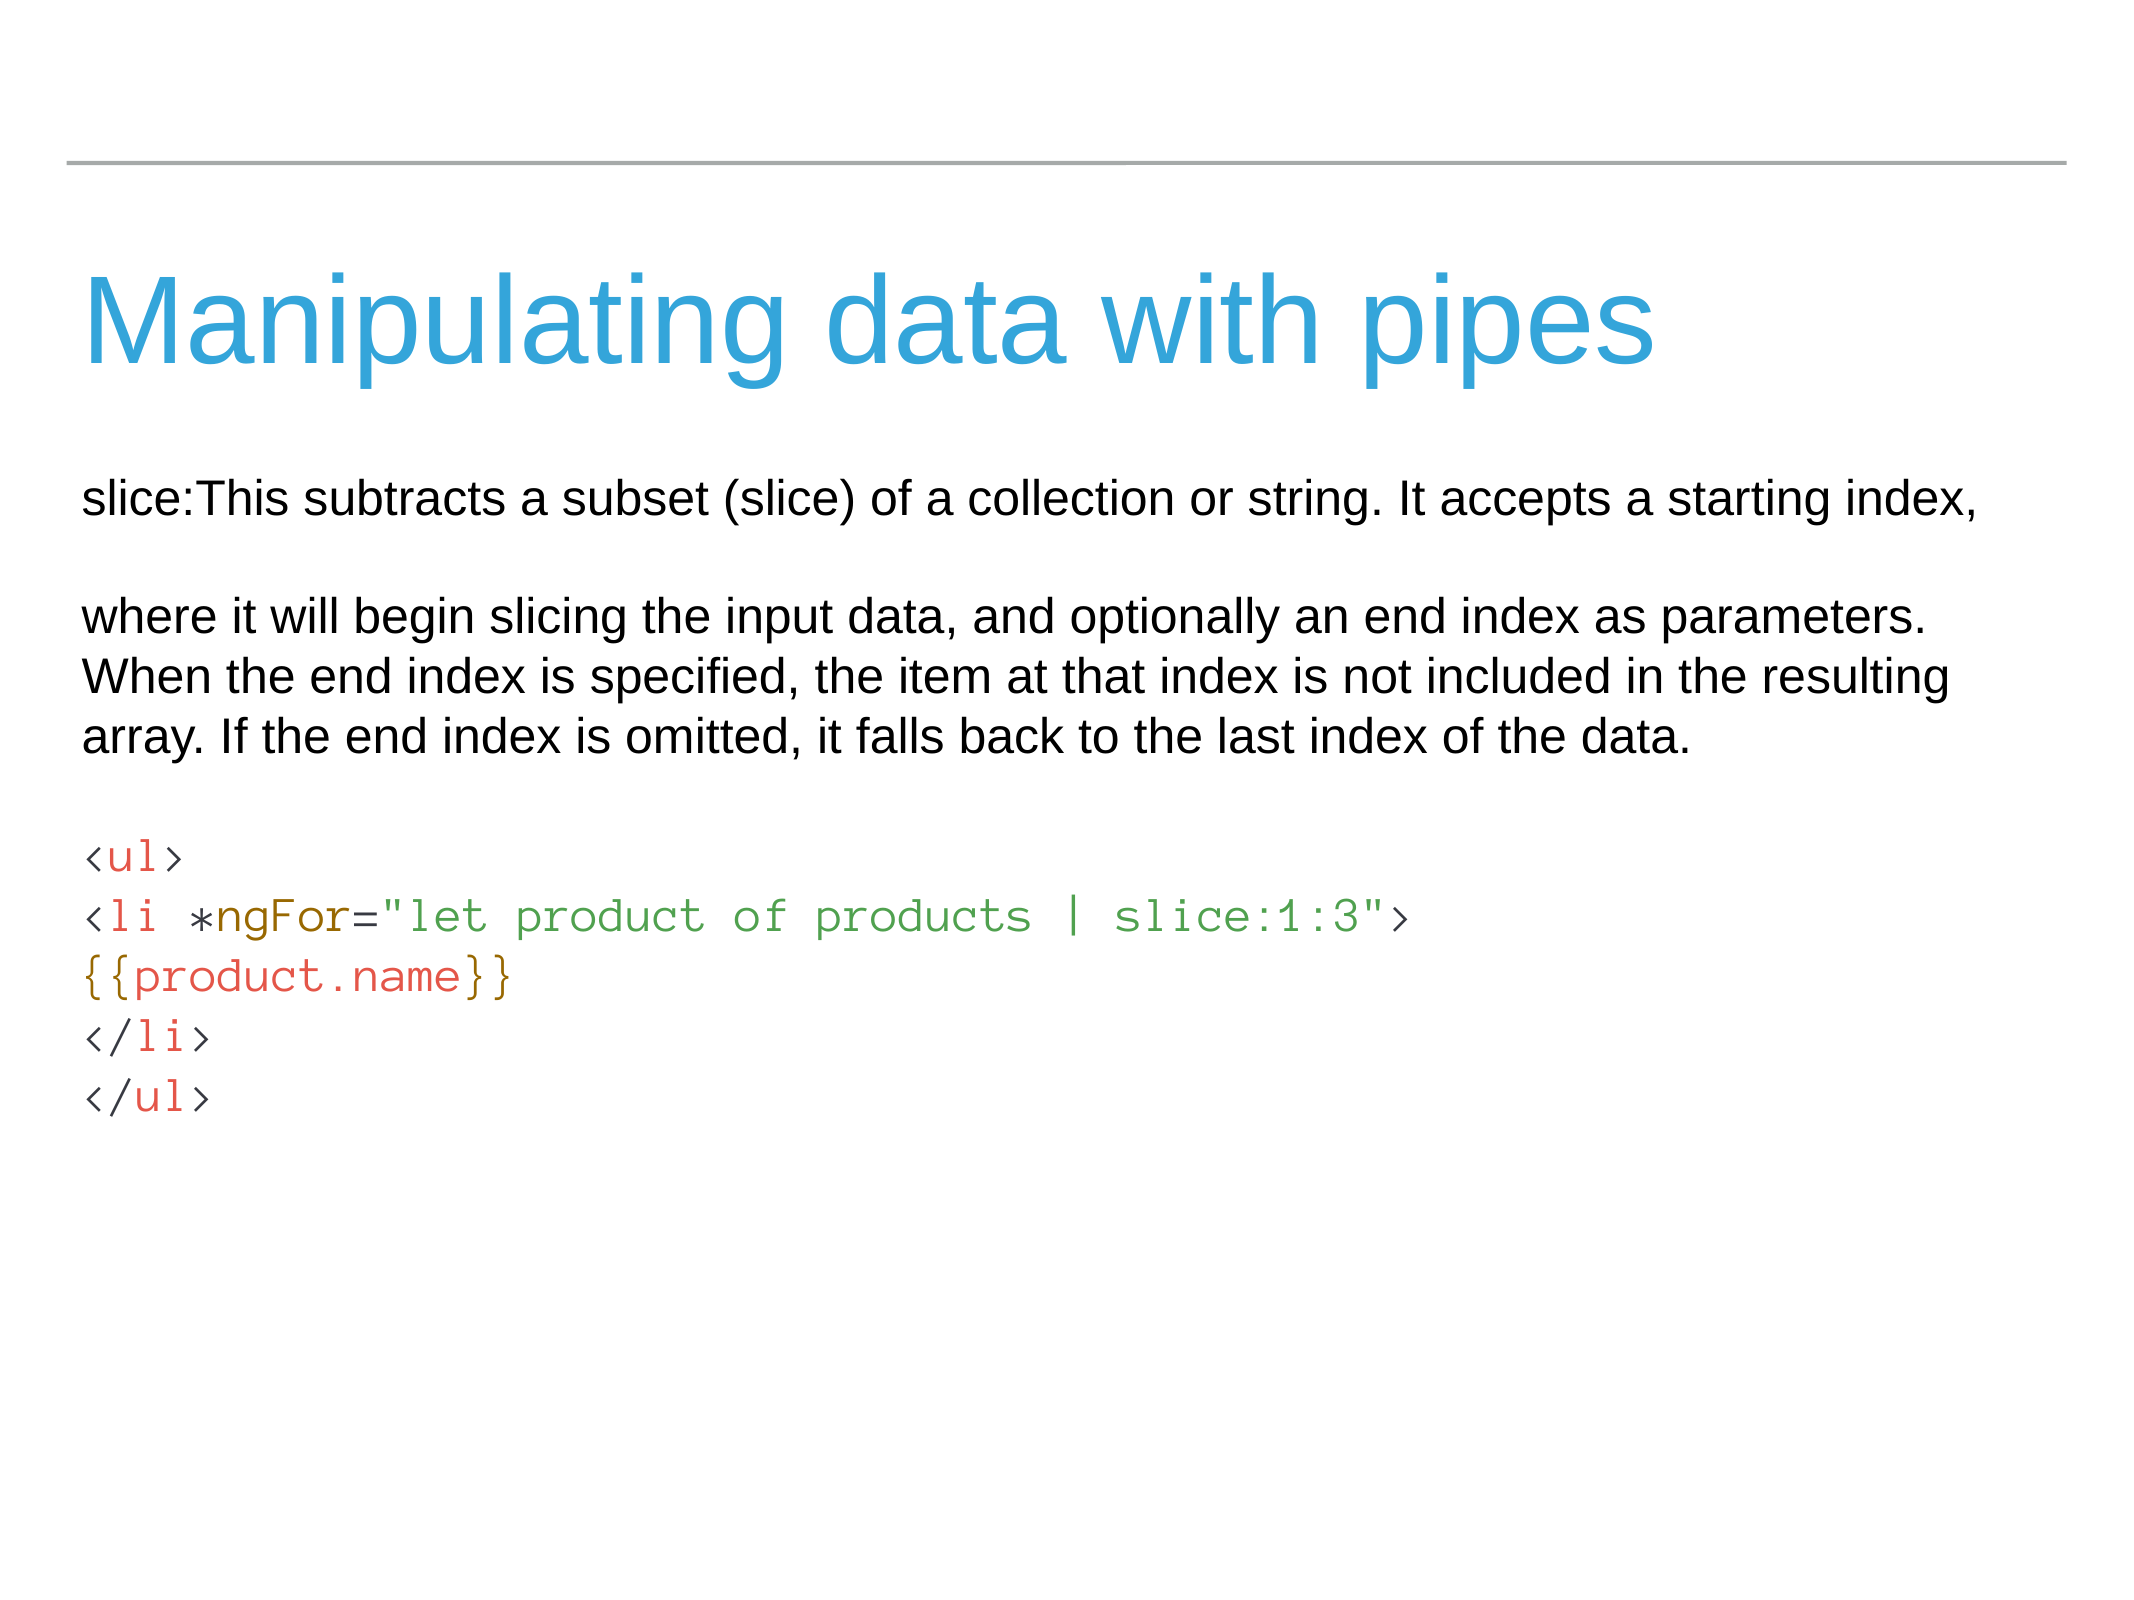

# Manipulating data with pipes

slice:This subtracts a subset (slice) of a collection or string. It accepts a starting index,
where it will begin slicing the input data, and optionally an end index as parameters. When the end index is specified, the item at that index is not included in the resulting array. If the end index is omitted, it falls back to the last index of the data.
<ul>
<li *ngFor="let product of products | slice:1:3">
{{product.name}}
</li>
</ul>